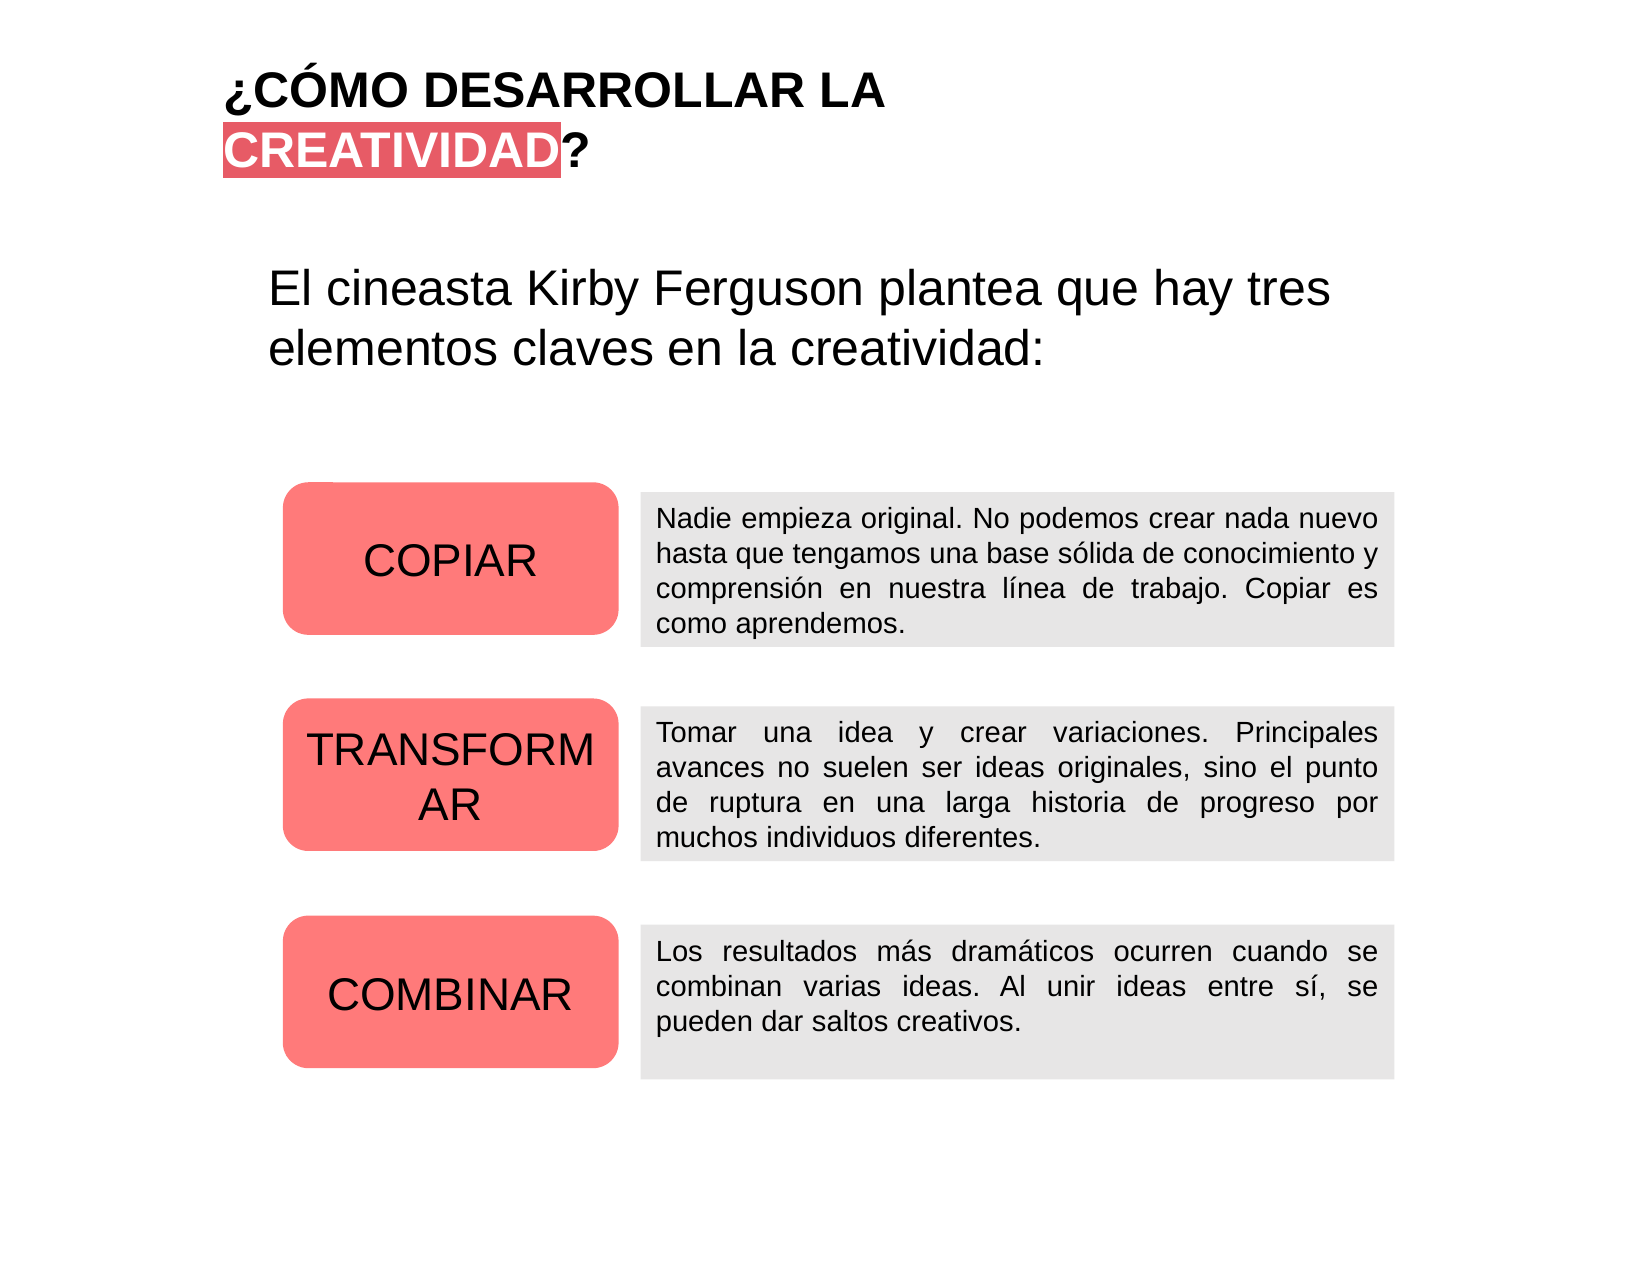

¿CÓMO DESARROLLAR LA CREATIVIDAD?
El cineasta Kirby Ferguson plantea que hay tres elementos claves en la creatividad:
COPIAR
Nadie empieza original. No podemos crear nada nuevo hasta que tengamos una base sólida de conocimiento y comprensión en nuestra línea de trabajo. Copiar es como aprendemos.
TRANSFORMAR
Tomar una idea y crear variaciones. Principales avances no suelen ser ideas originales, sino el punto de ruptura en una larga historia de progreso por muchos individuos diferentes.
COMBINAR
Los resultados más dramáticos ocurren cuando se combinan varias ideas. Al unir ideas entre sí, se pueden dar saltos creativos.